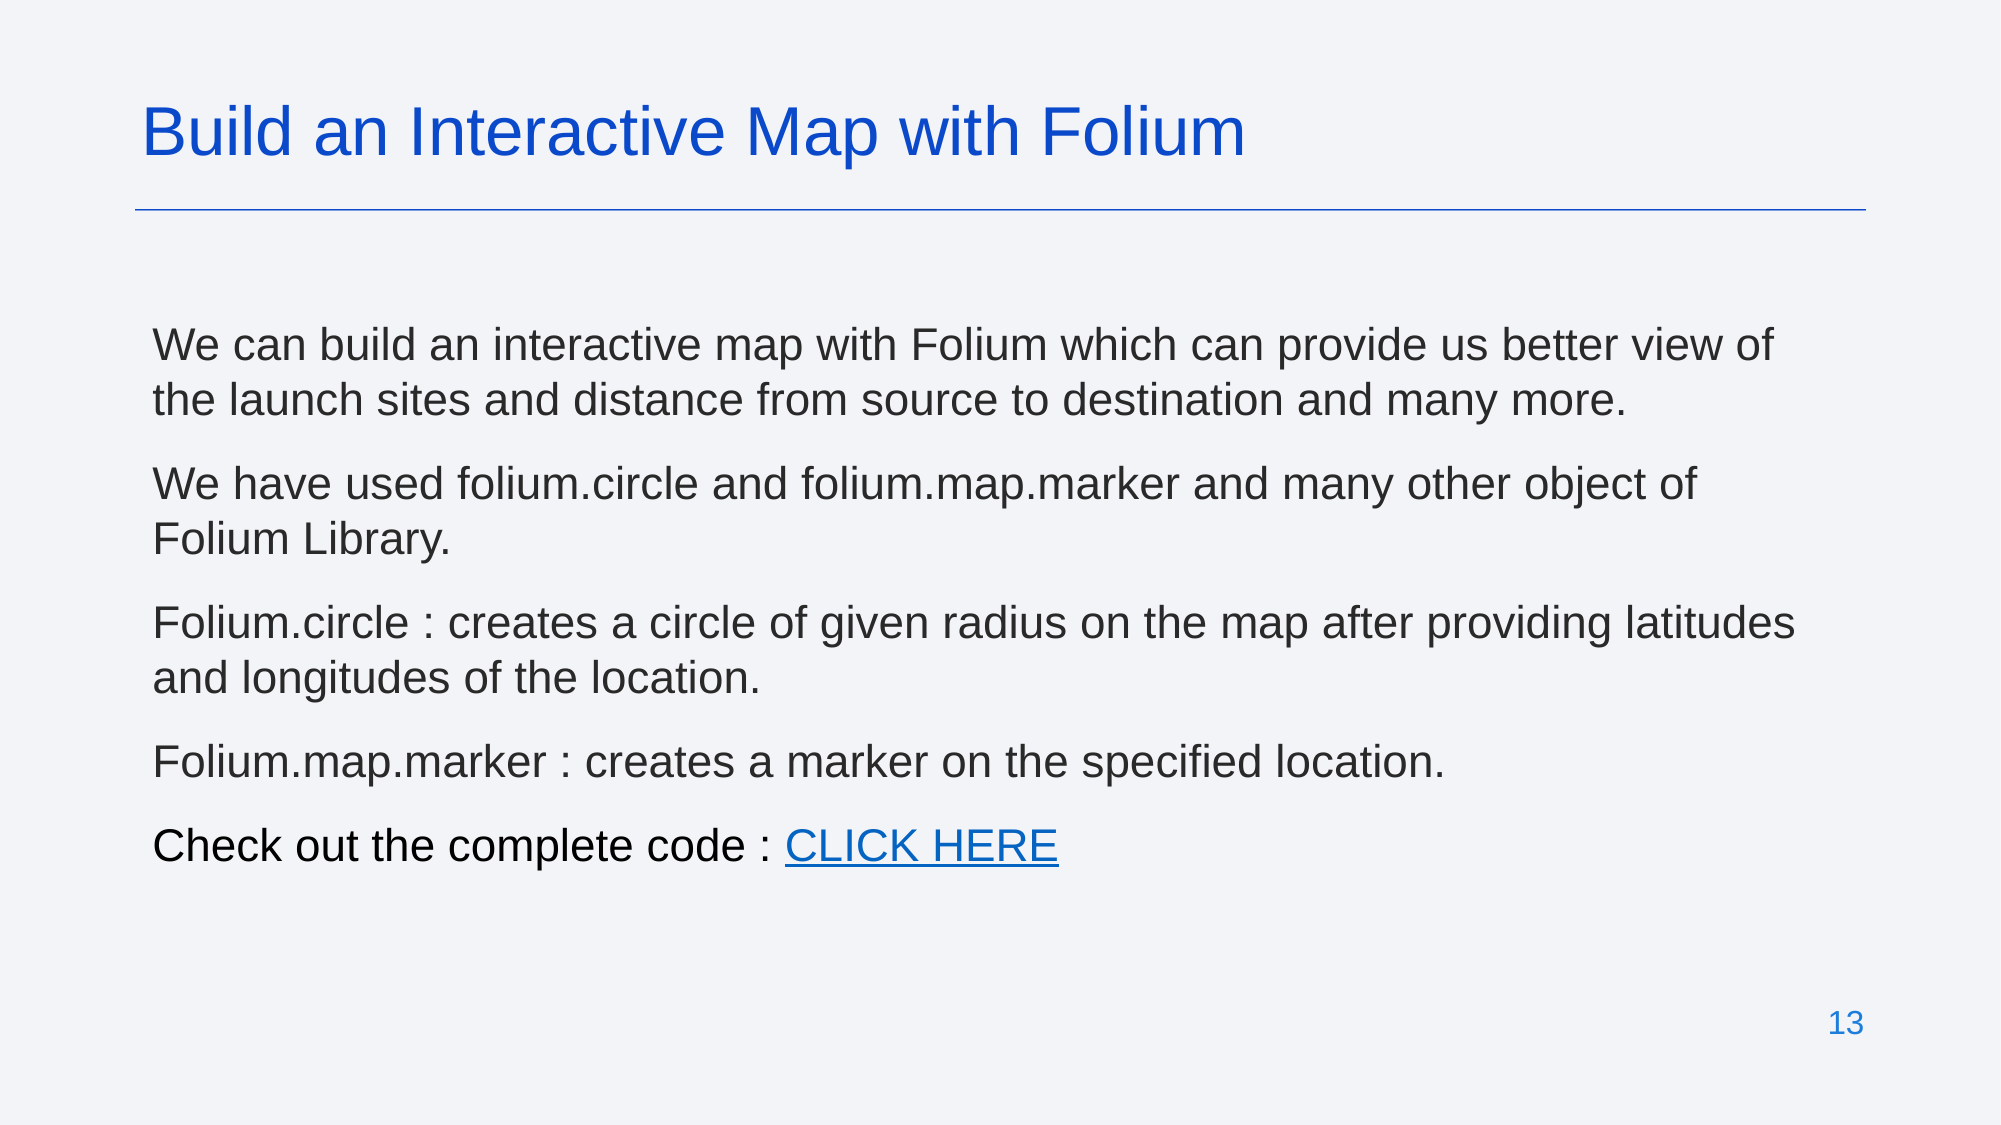

Build an Interactive Map with Folium
We can build an interactive map with Folium which can provide us better view of the launch sites and distance from source to destination and many more.
We have used folium.circle and folium.map.marker and many other object of Folium Library.
Folium.circle : creates a circle of given radius on the map after providing latitudes and longitudes of the location.
Folium.map.marker : creates a marker on the specified location.
Check out the complete code : CLICK HERE

13